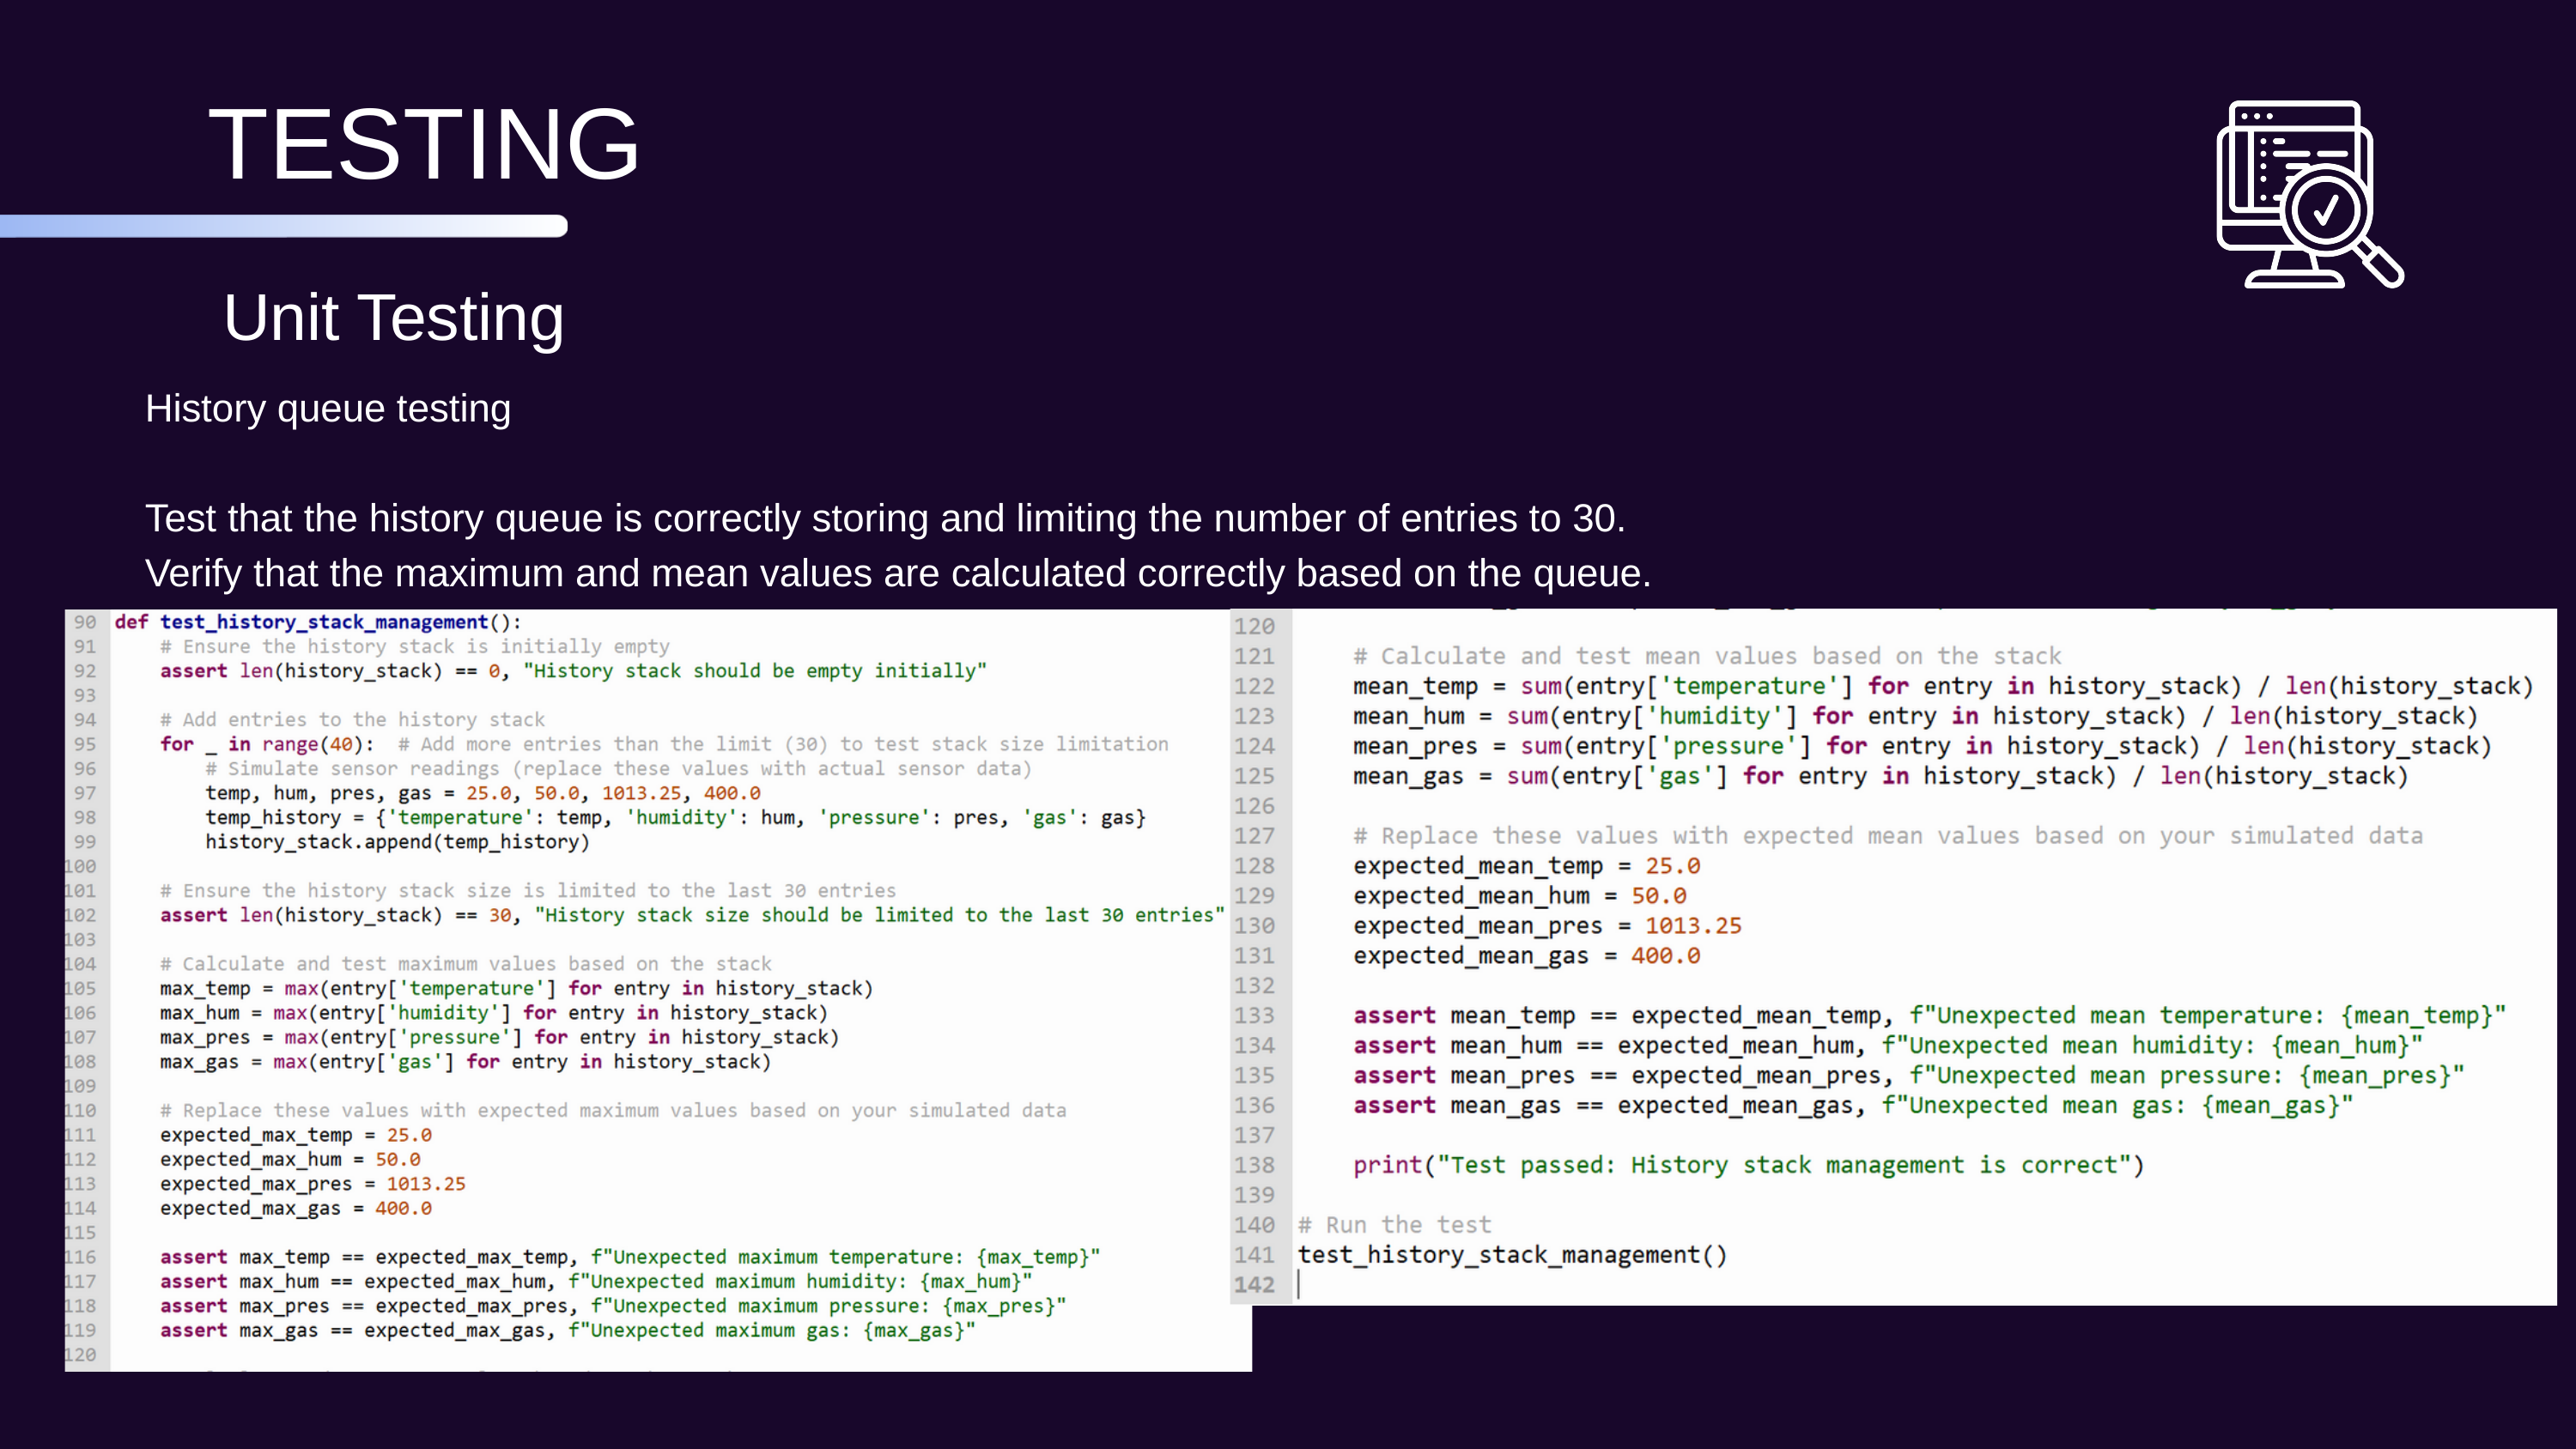

TESTING

Unit Testing
History queue testing

Test that the history queue is correctly storing and limiting the number of entries to 30.
Verify that the maximum and mean values are calculated correctly based on the queue.